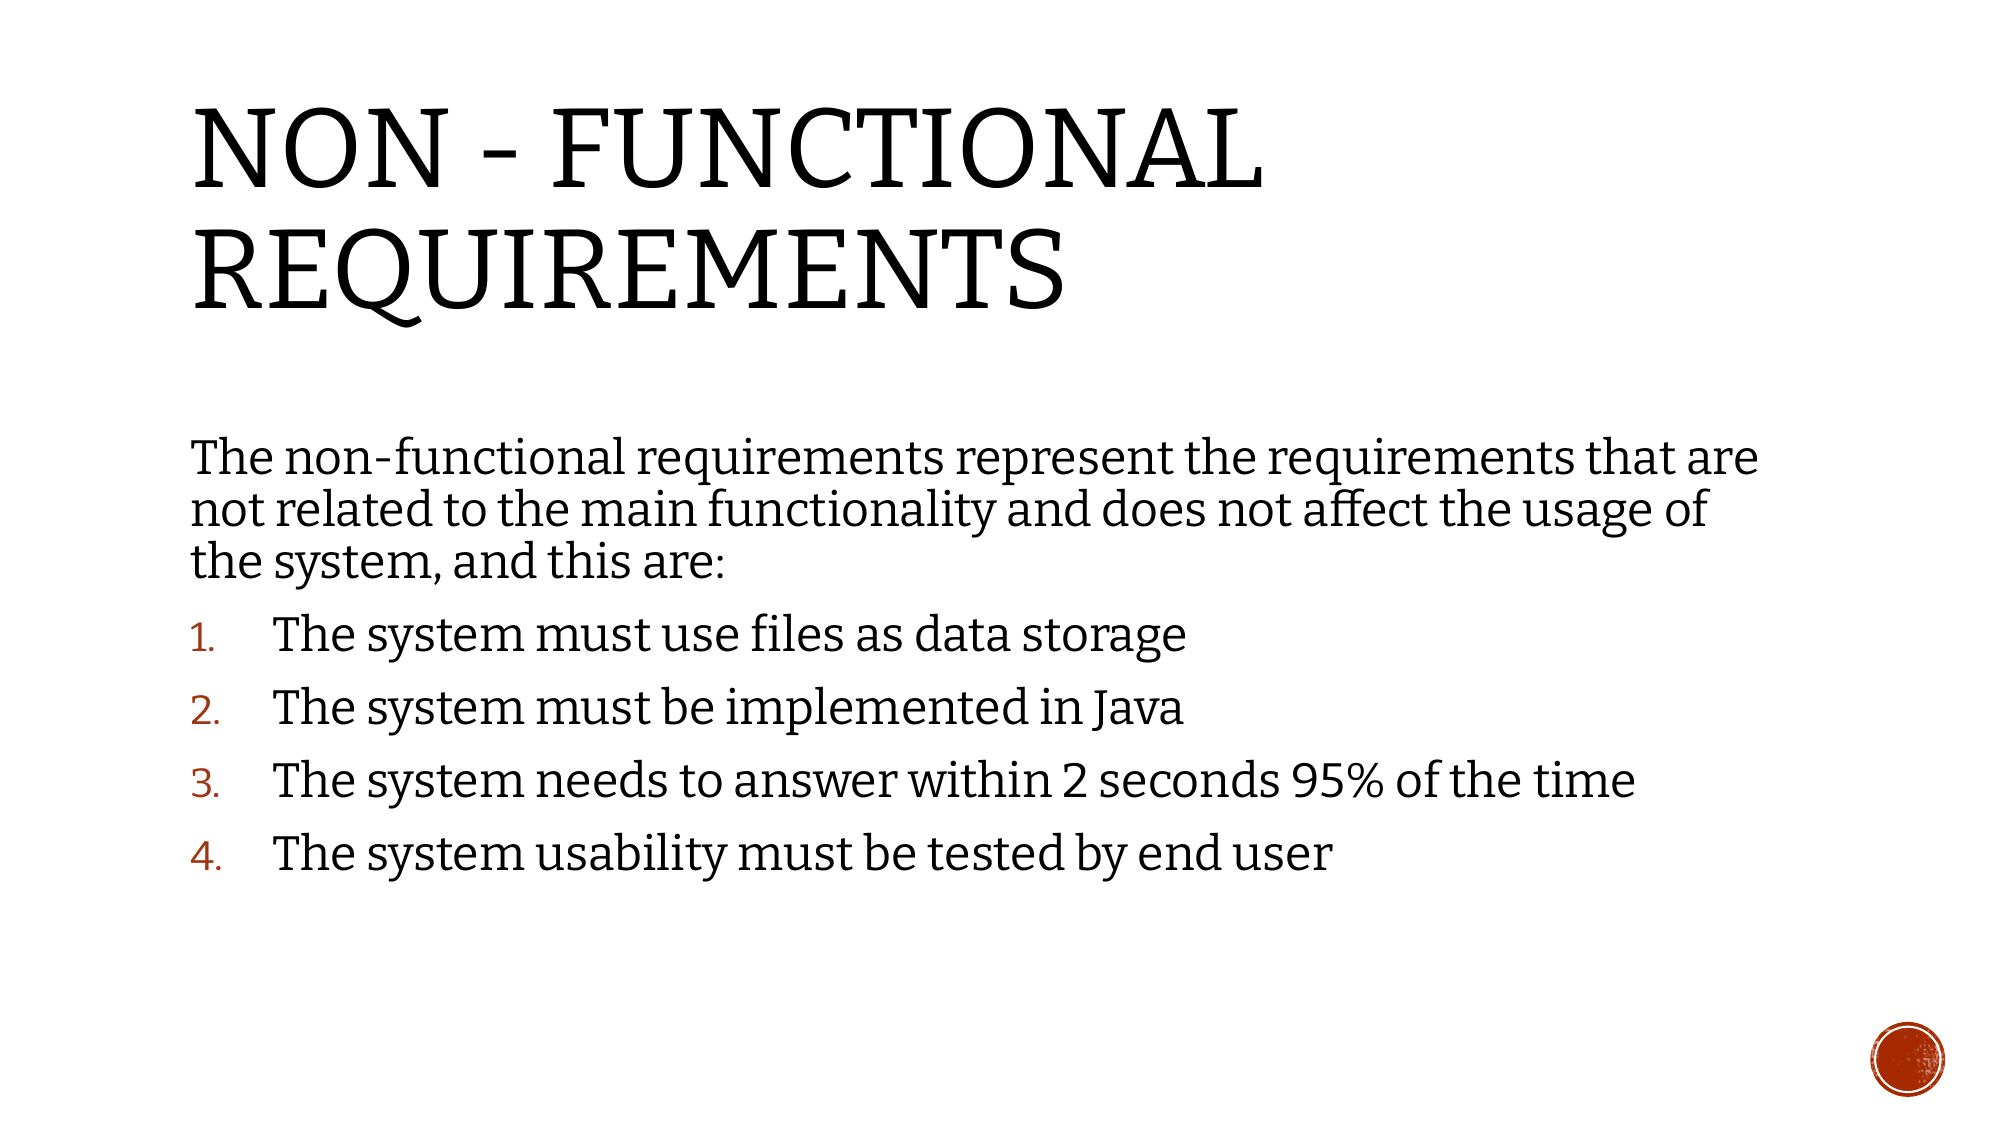

# NON - Functional Requirements
The non-functional requirements represent the requirements that are not related to the main functionality and does not affect the usage of the system, and this are:
The system must use files as data storage
The system must be implemented in Java
The system needs to answer within 2 seconds 95% of the time
The system usability must be tested by end user